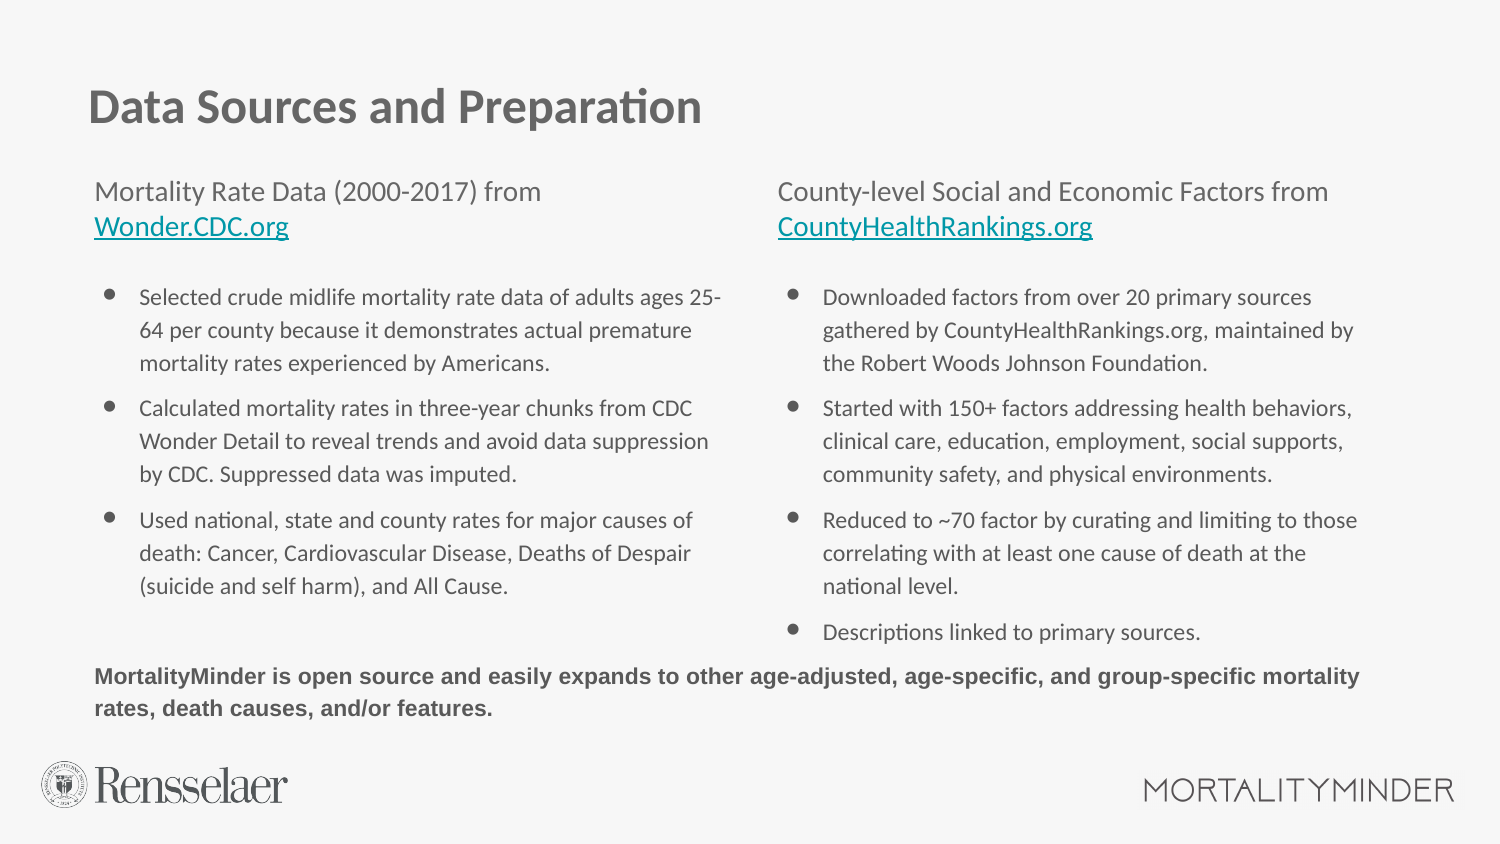

Data Sources and Preparation
# Mortality Rate Data (2000-2017) from Wonder.CDC.org
County-level Social and Economic Factors from CountyHealthRankings.org
Selected crude midlife mortality rate data of adults ages 25-64 per county because it demonstrates actual premature mortality rates experienced by Americans.
Calculated mortality rates in three-year chunks from CDC Wonder Detail to reveal trends and avoid data suppression by CDC. Suppressed data was imputed.
Used national, state and county rates for major causes of death: Cancer, Cardiovascular Disease, Deaths of Despair  (suicide and self harm), and All Cause.

Downloaded factors from over 20 primary sources gathered by CountyHealthRankings.org, maintained by the Robert Woods Johnson Foundation.
Started with 150+ factors addressing health behaviors, clinical care, education, employment, social supports, community safety, and physical environments.
Reduced to ~70 factor by curating and limiting to those correlating with at least one cause of death at the national level.
Descriptions linked to primary sources.
MortalityMinder is open source and easily expands to other age-adjusted, age-specific, and group-specific mortality rates, death causes, and/or features.